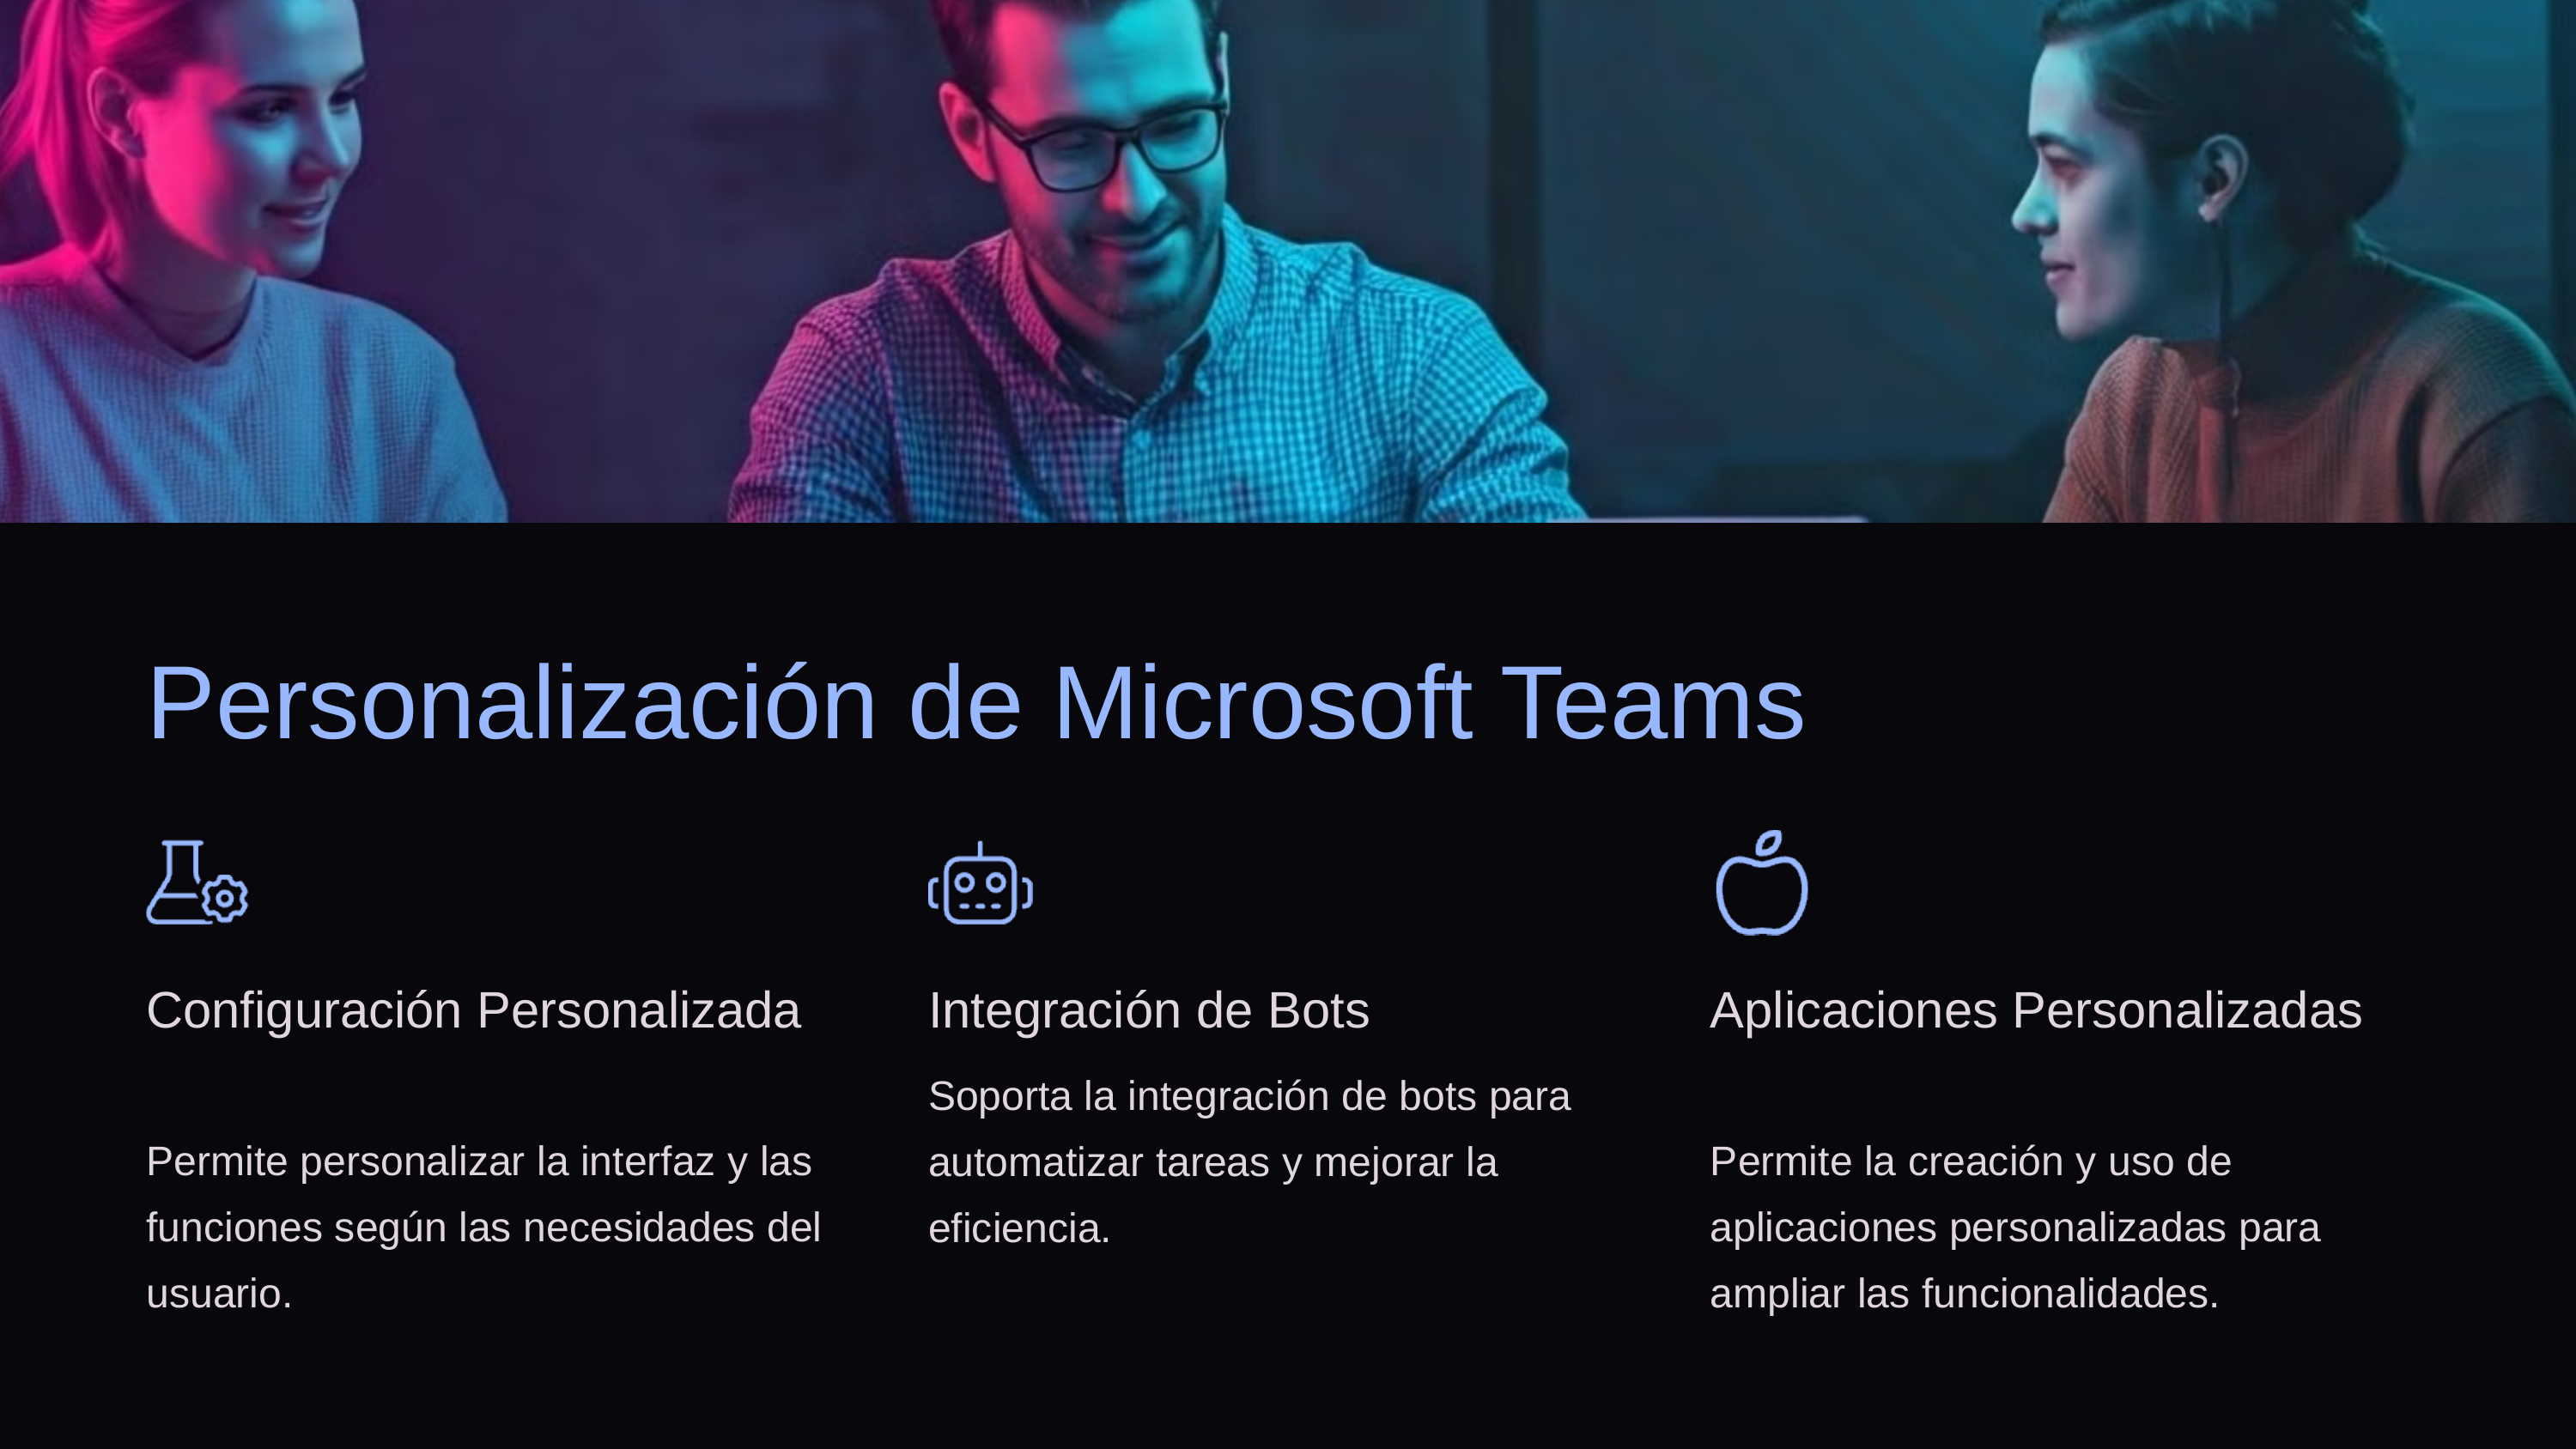

Personalización de Microsoft Teams

Configuración Personalizada
Integración de Bots
Aplicaciones Personalizadas
Soporta la integración de bots para automatizar tareas y mejorar la eficiencia.
Permite personalizar la interfaz y las funciones según las necesidades del usuario.
Permite la creación y uso de aplicaciones personalizadas para ampliar las funcionalidades.